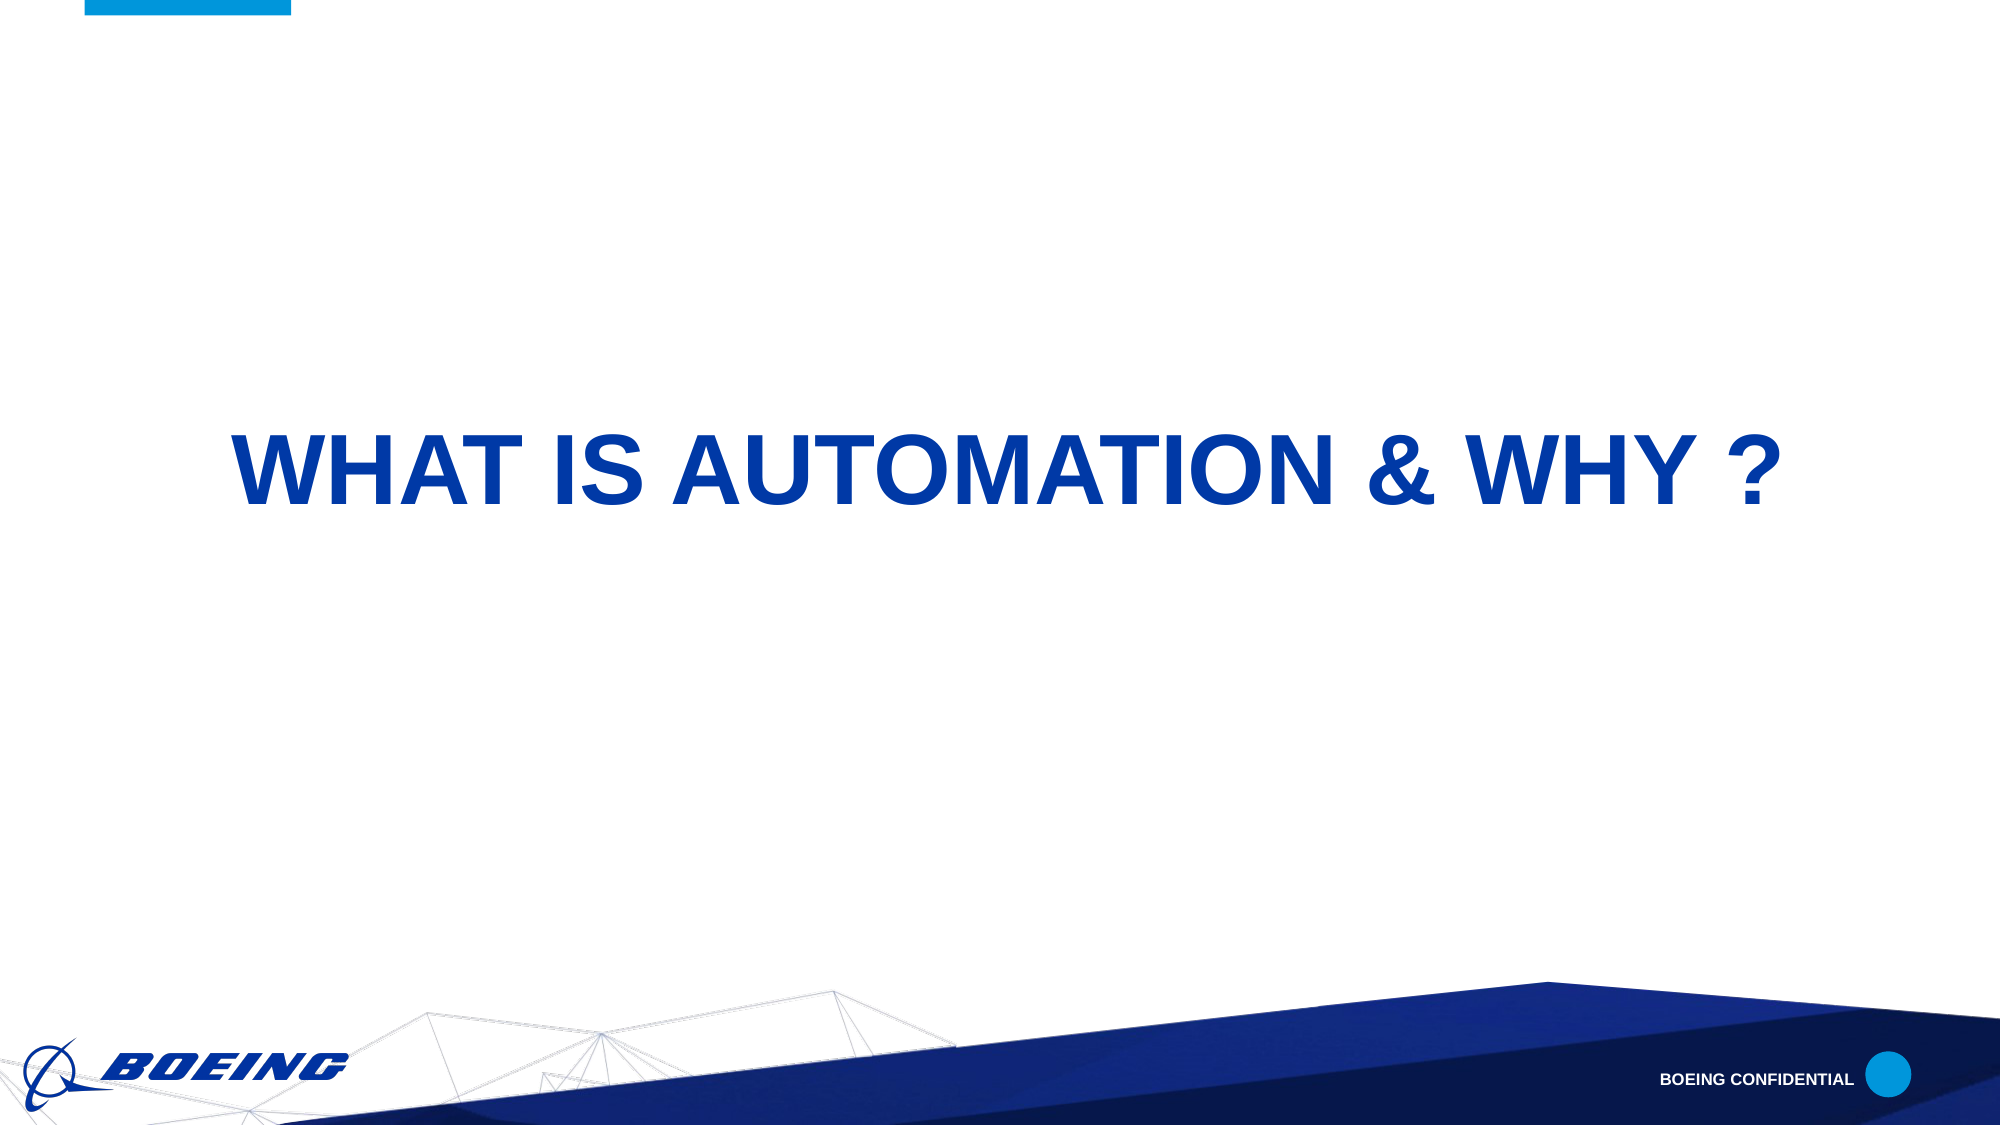

# What IS AUTOMATION & why ?